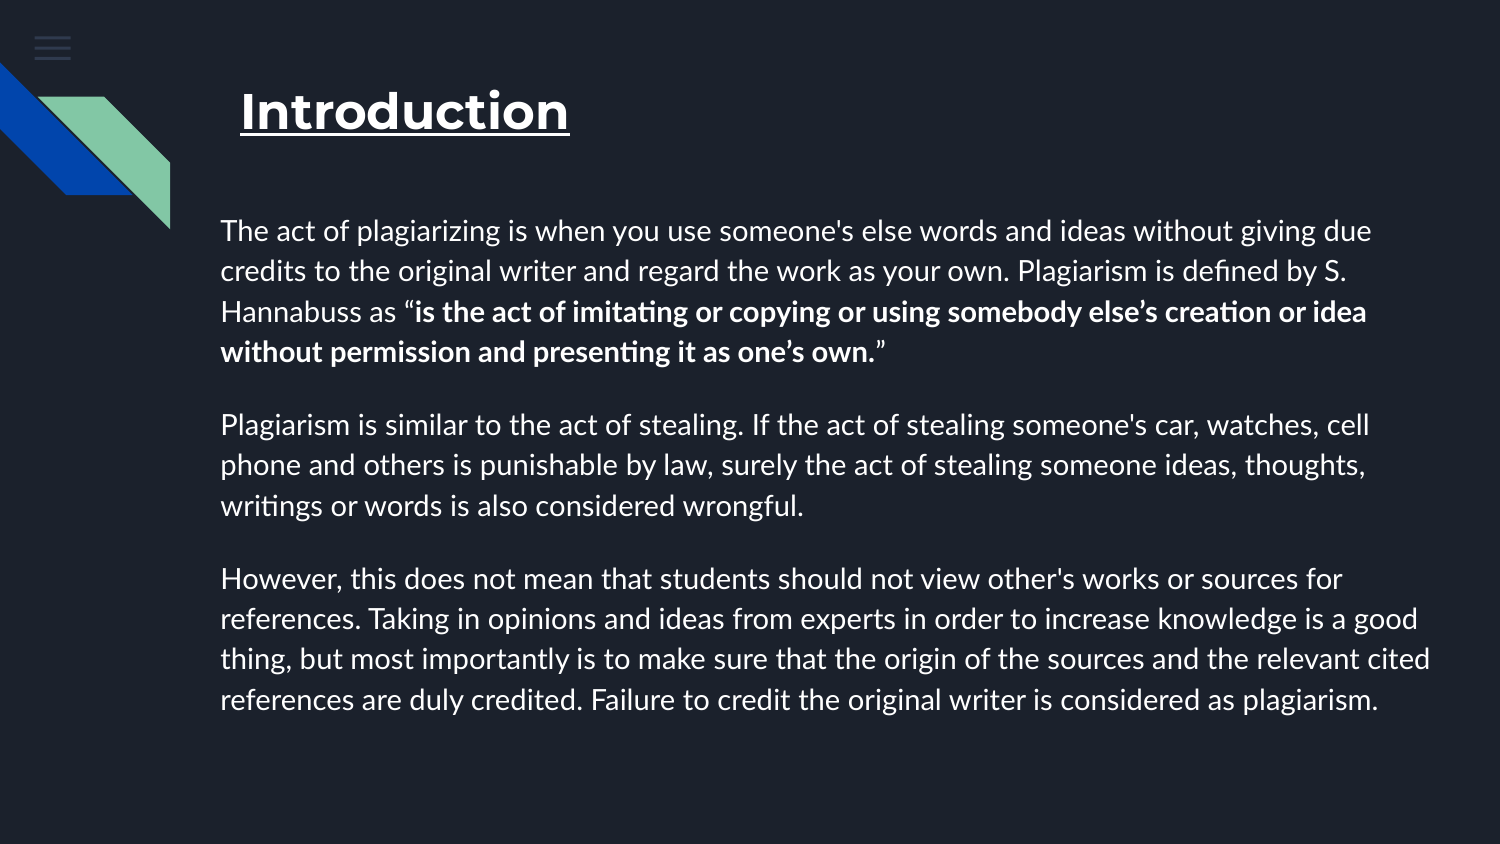

# Introduction
The act of plagiarizing is when you use someone's else words and ideas without giving due credits to the original writer and regard the work as your own. Plagiarism is defined by S. Hannabuss as “is the act of imitating or copying or using somebody else’s creation or idea without permission and presenting it as one’s own.”
Plagiarism is similar to the act of stealing. If the act of stealing someone's car, watches, cell phone and others is punishable by law, surely the act of stealing someone ideas, thoughts, writings or words is also considered wrongful.
However, this does not mean that students should not view other's works or sources for references. Taking in opinions and ideas from experts in order to increase knowledge is a good thing, but most importantly is to make sure that the origin of the sources and the relevant cited references are duly credited. Failure to credit the original writer is considered as plagiarism.